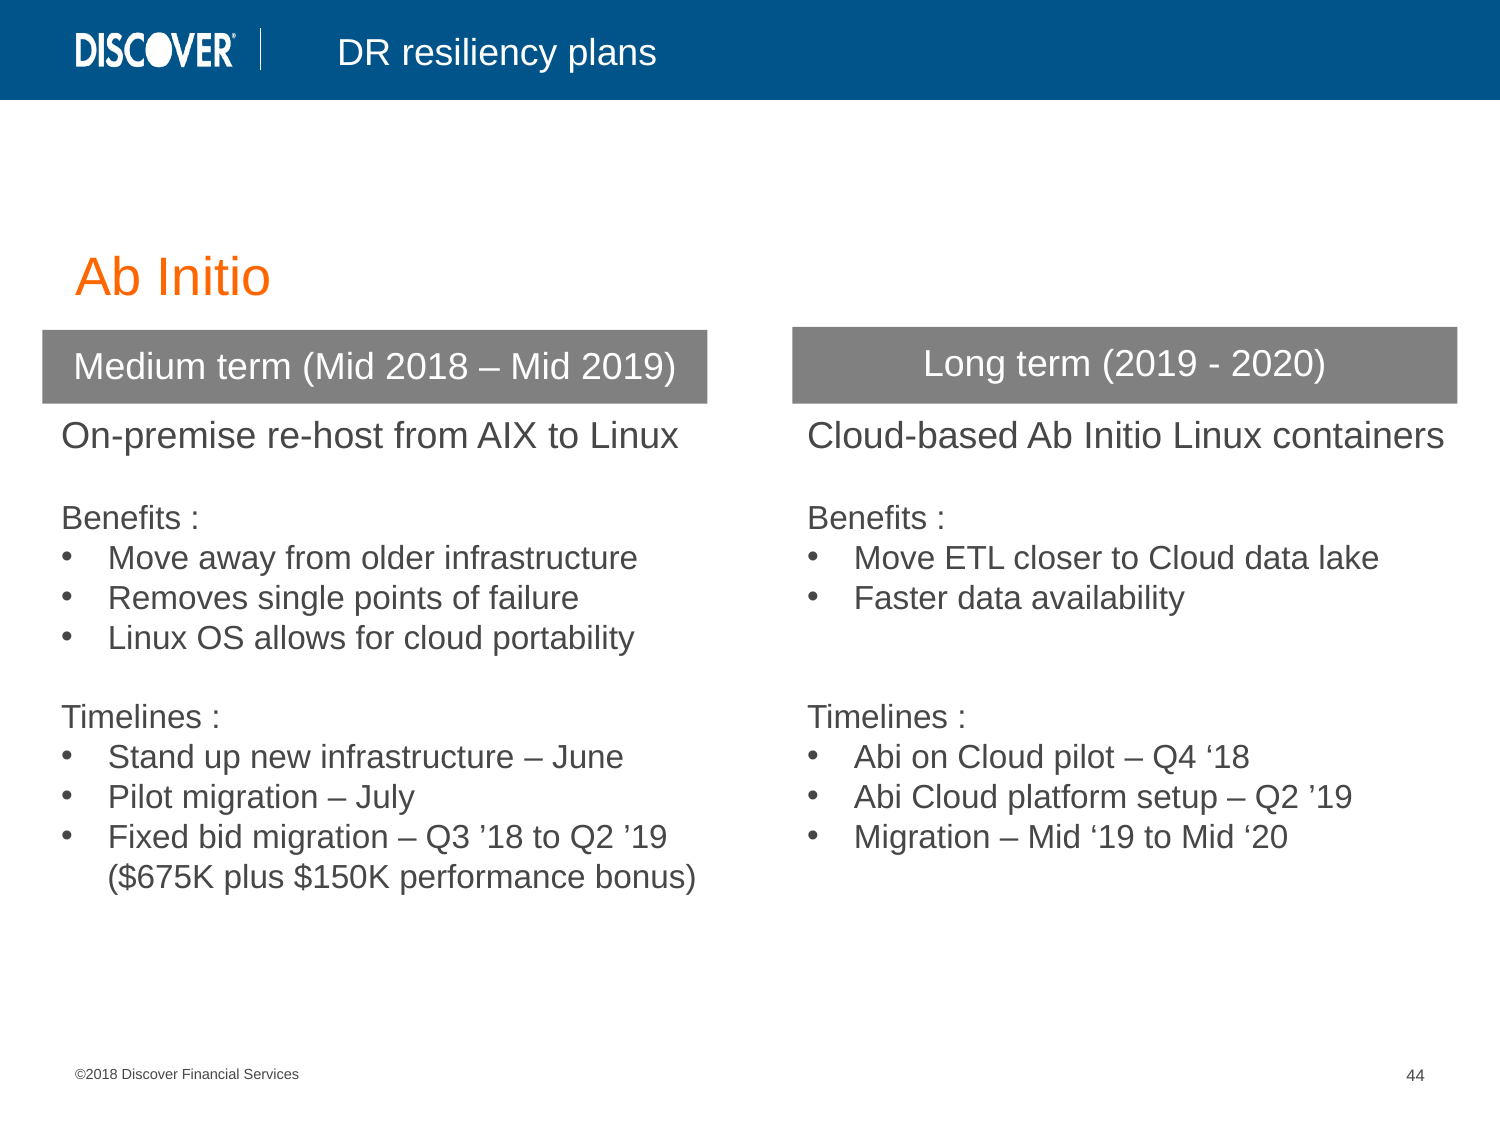

DR resiliency plans
Gen I platforms : DR resiliency
# Ab Initio
Long term (2019 - 2020)
Medium term (Mid 2018 – Mid 2019)
On-premise re-host from AIX to Linux

Benefits :
Move away from older infrastructure
Removes single points of failure
Linux OS allows for cloud portability

Timelines :
Stand up new infrastructure – June
Pilot migration – July
Fixed bid migration – Q3 ’18 to Q2 ’19
     ($675K plus $150K performance bonus)
Cloud-based Ab Initio Linux containers

Benefits :
Move ETL closer to Cloud data lake
Faster data availability

Timelines :
Abi on Cloud pilot – Q4 ‘18
Abi Cloud platform setup – Q2 ’19
Migration – Mid ‘19 to Mid ‘20
©2018 Discover Financial Services
44